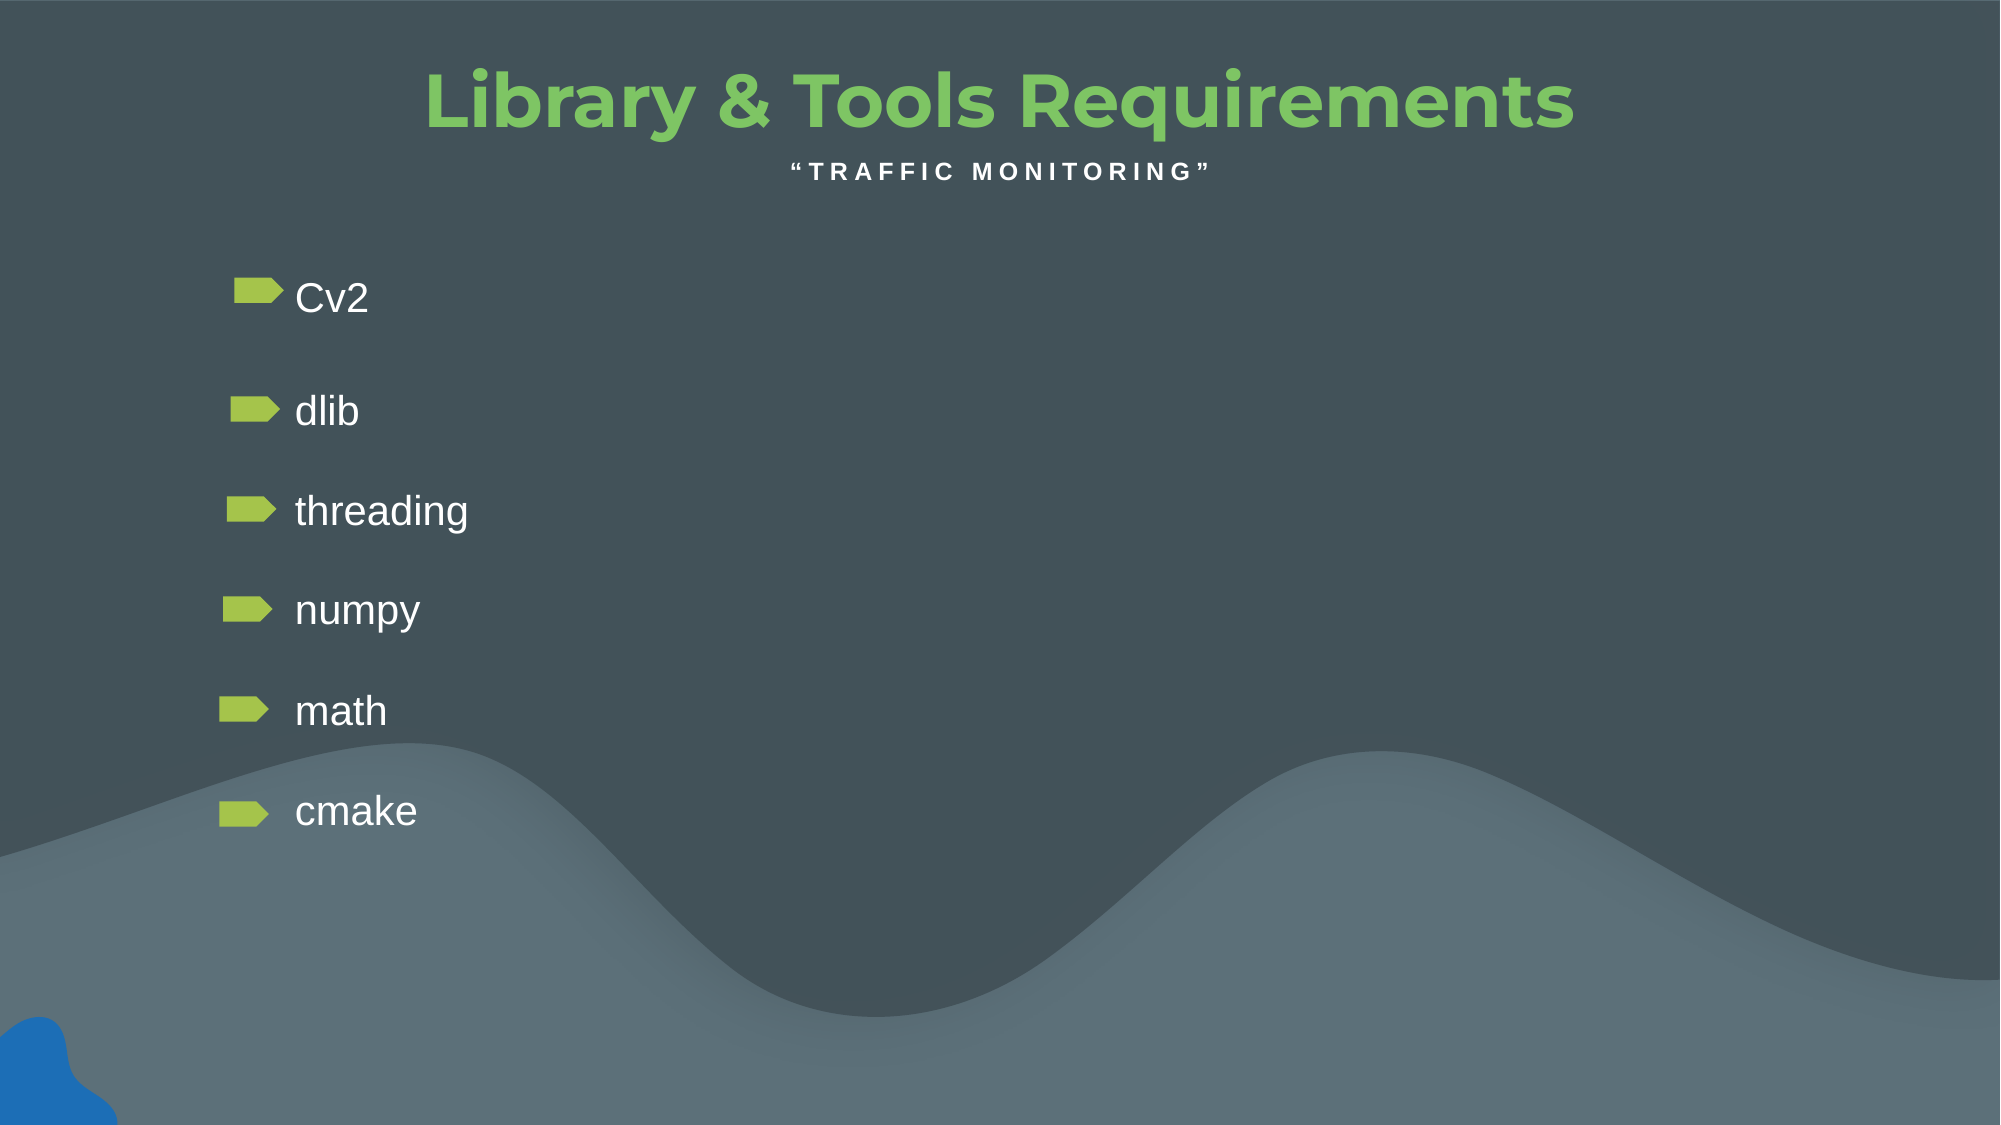

Library & Tools Requirements
“TRAFFIC MONITORING”
Cv2

dlib

threading

numpy

math

cmake